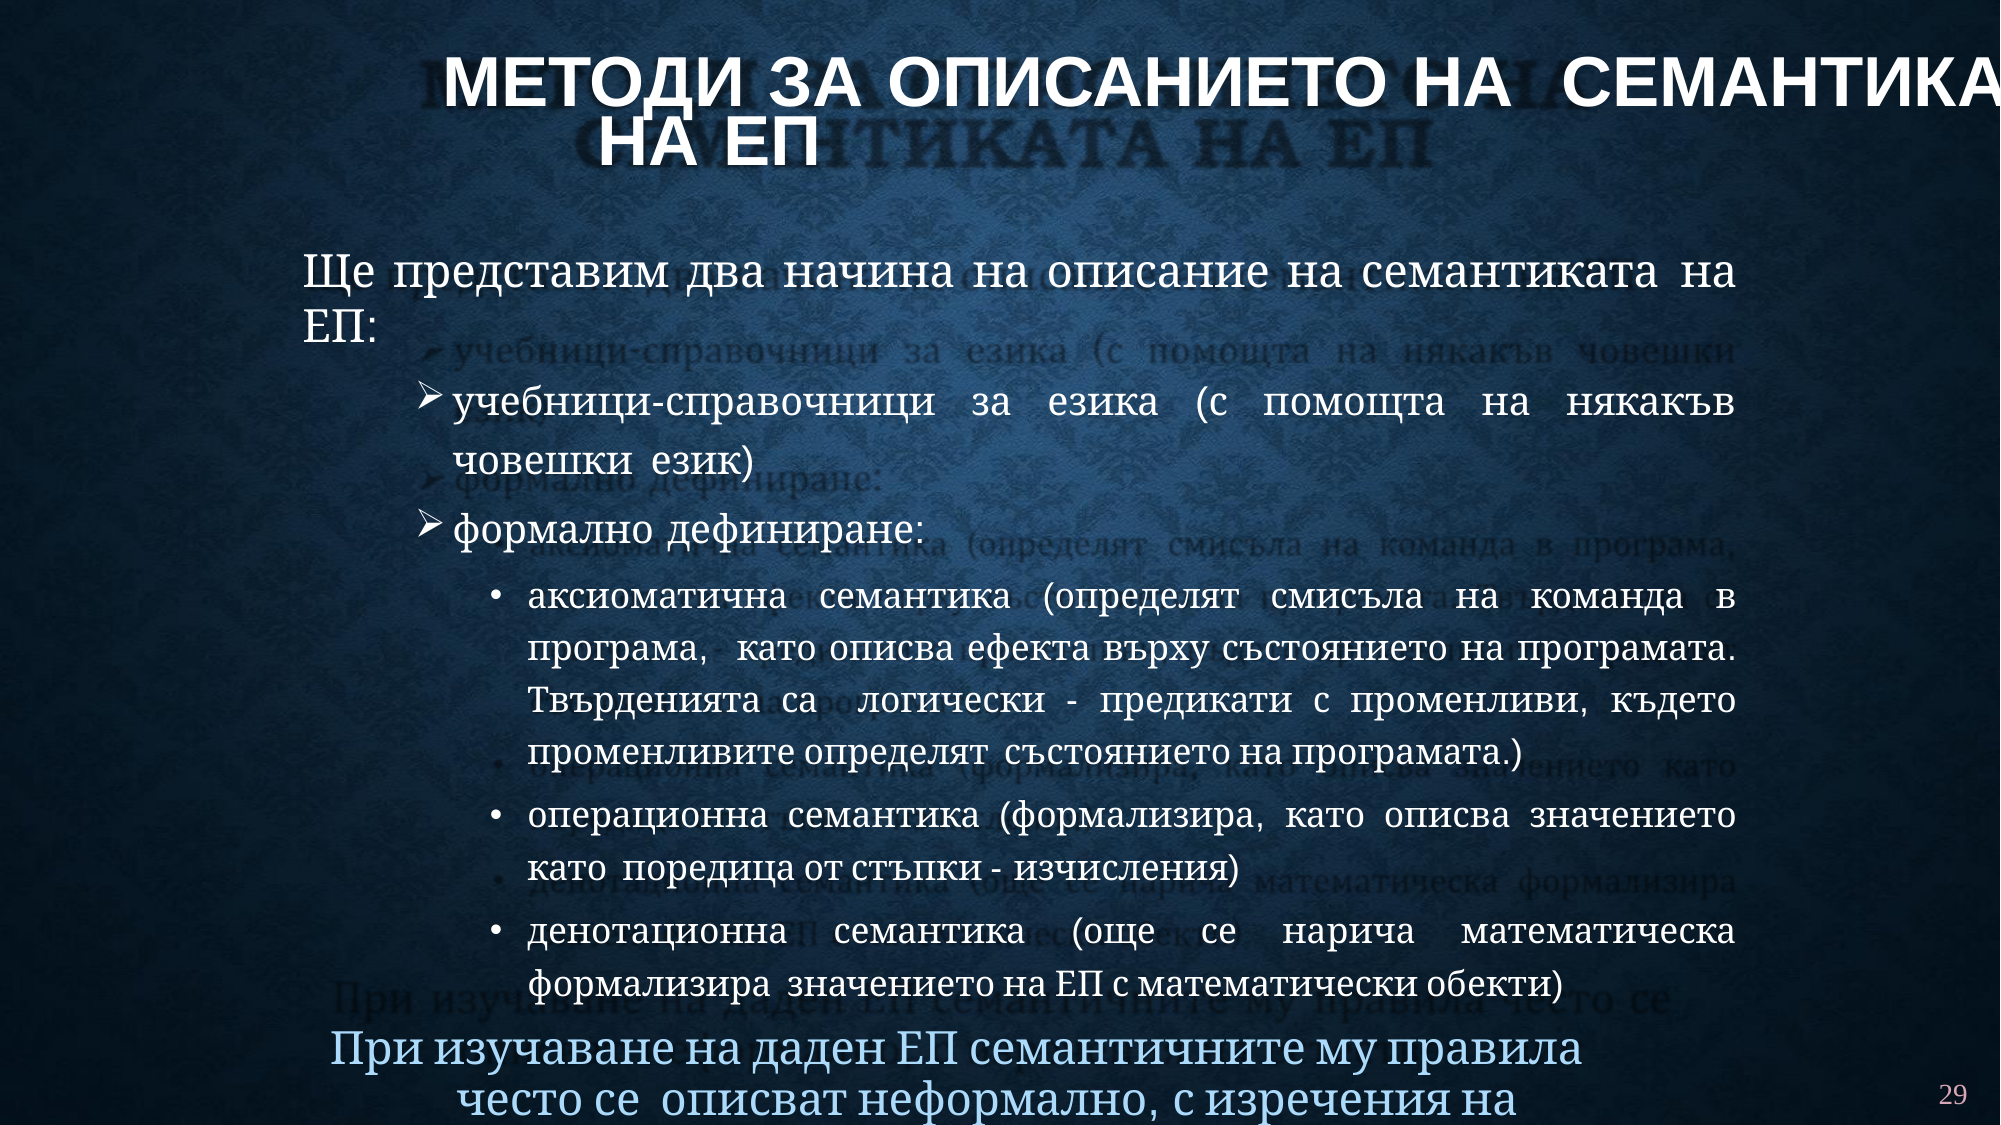

# МЕТОДИ ЗА ОПИСАНИЕТО НА  СЕМАНТИКАТА НА ЕП
Ще представим два начина на описание на семантиката на ЕП:
учебници-справочници за езика (с помощта на някакъв човешки  език)
формално дефиниране:
аксиоматична семантика (определят смисъла на команда в програма,  като описва ефекта върху състоянието на програмата. Твърденията са  логически - предикати с променливи, където променливите определят  състоянието на програмата.)
операционна семантика (формализира, като описва значението като  поредица от стъпки - изчисления)
денотационна семантика (още се нарича математическа формализира  значението на ЕП с математически обекти)
При изучаване на даден ЕП семантичните му правила често се  описват неформално, с изречения на естествен език

29